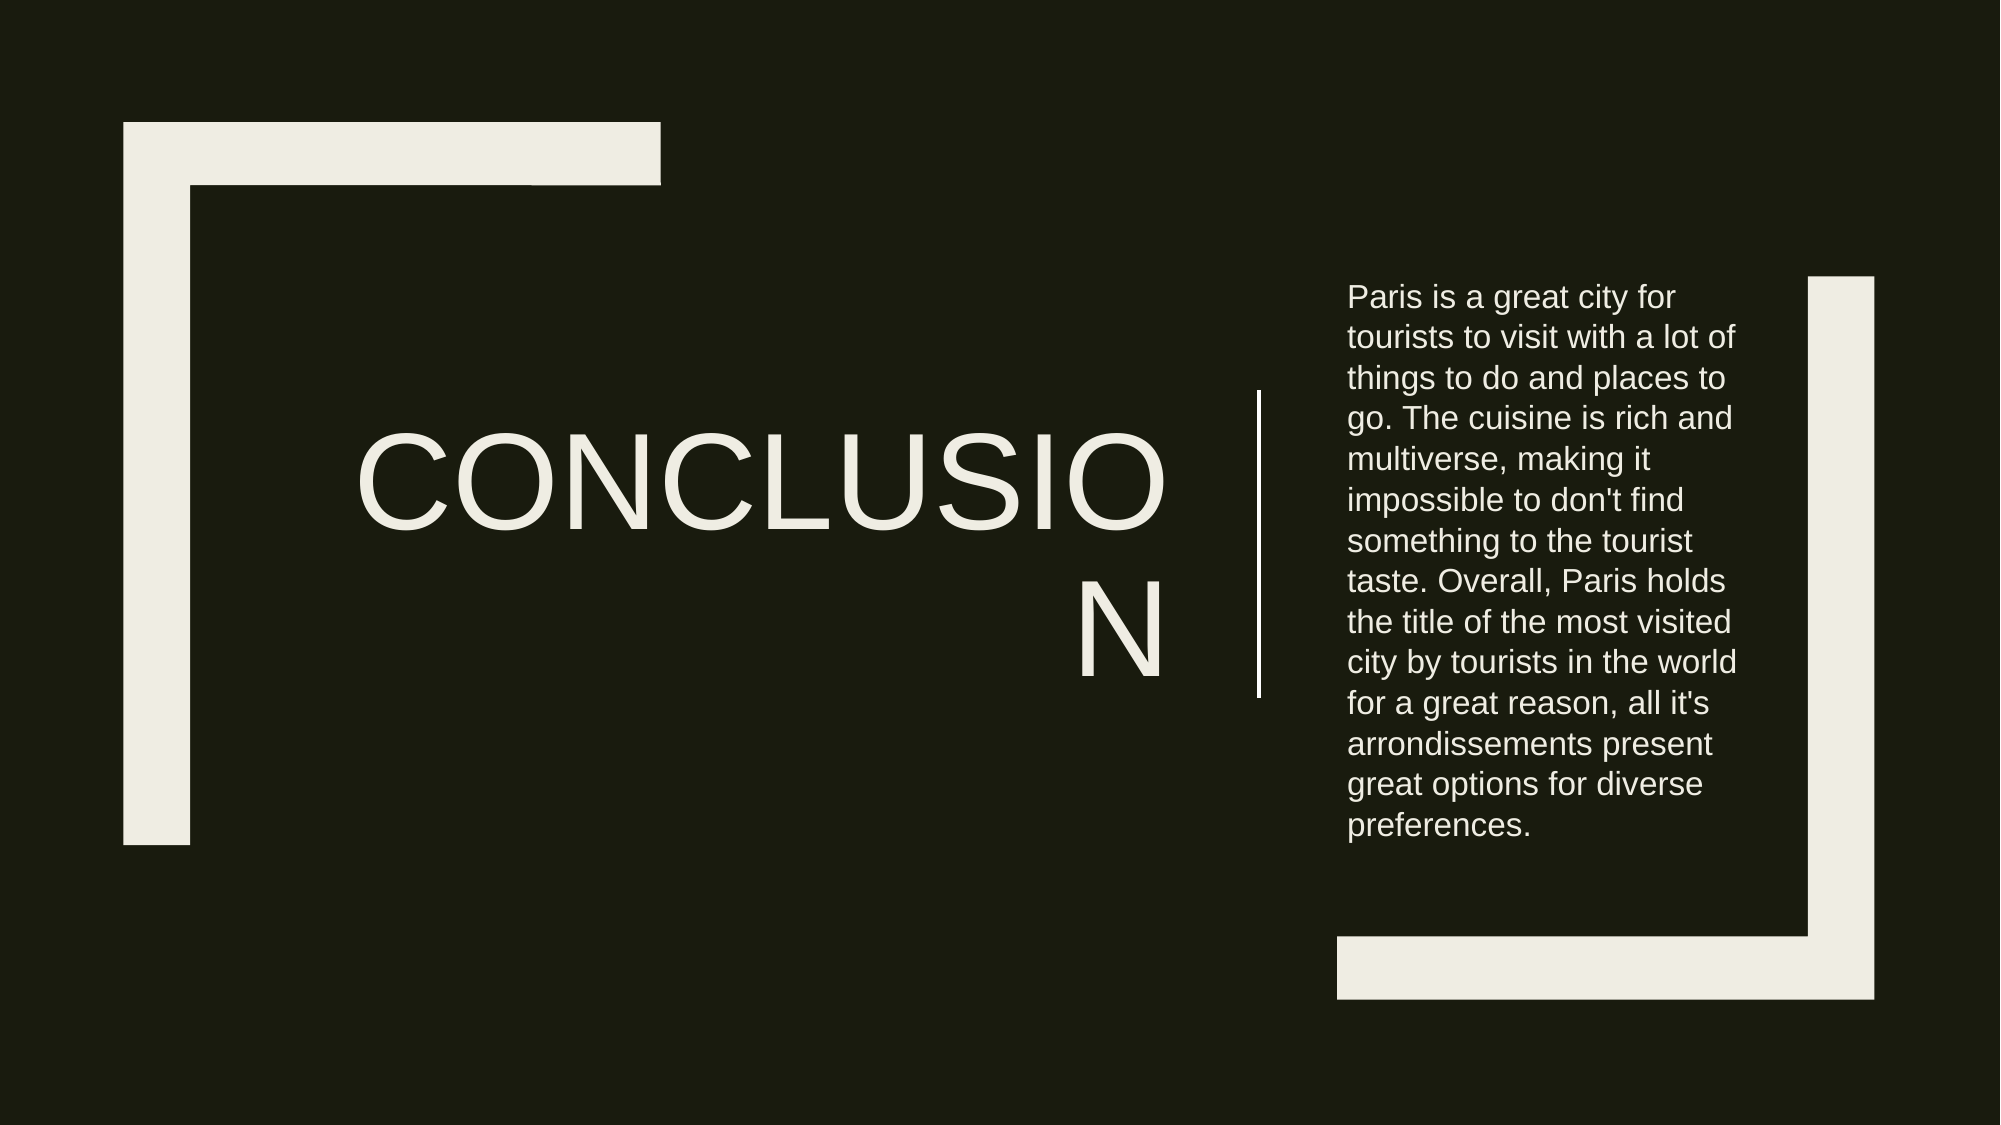

Paris is a great city for tourists to visit with a lot of things to do and places to go. The cuisine is rich and multiverse, making it impossible to don't find something to the tourist taste. Overall, Paris holds the title of the most visited city by tourists in the world for a great reason, all it's arrondissements present great options for diverse preferences.
# Conclusion